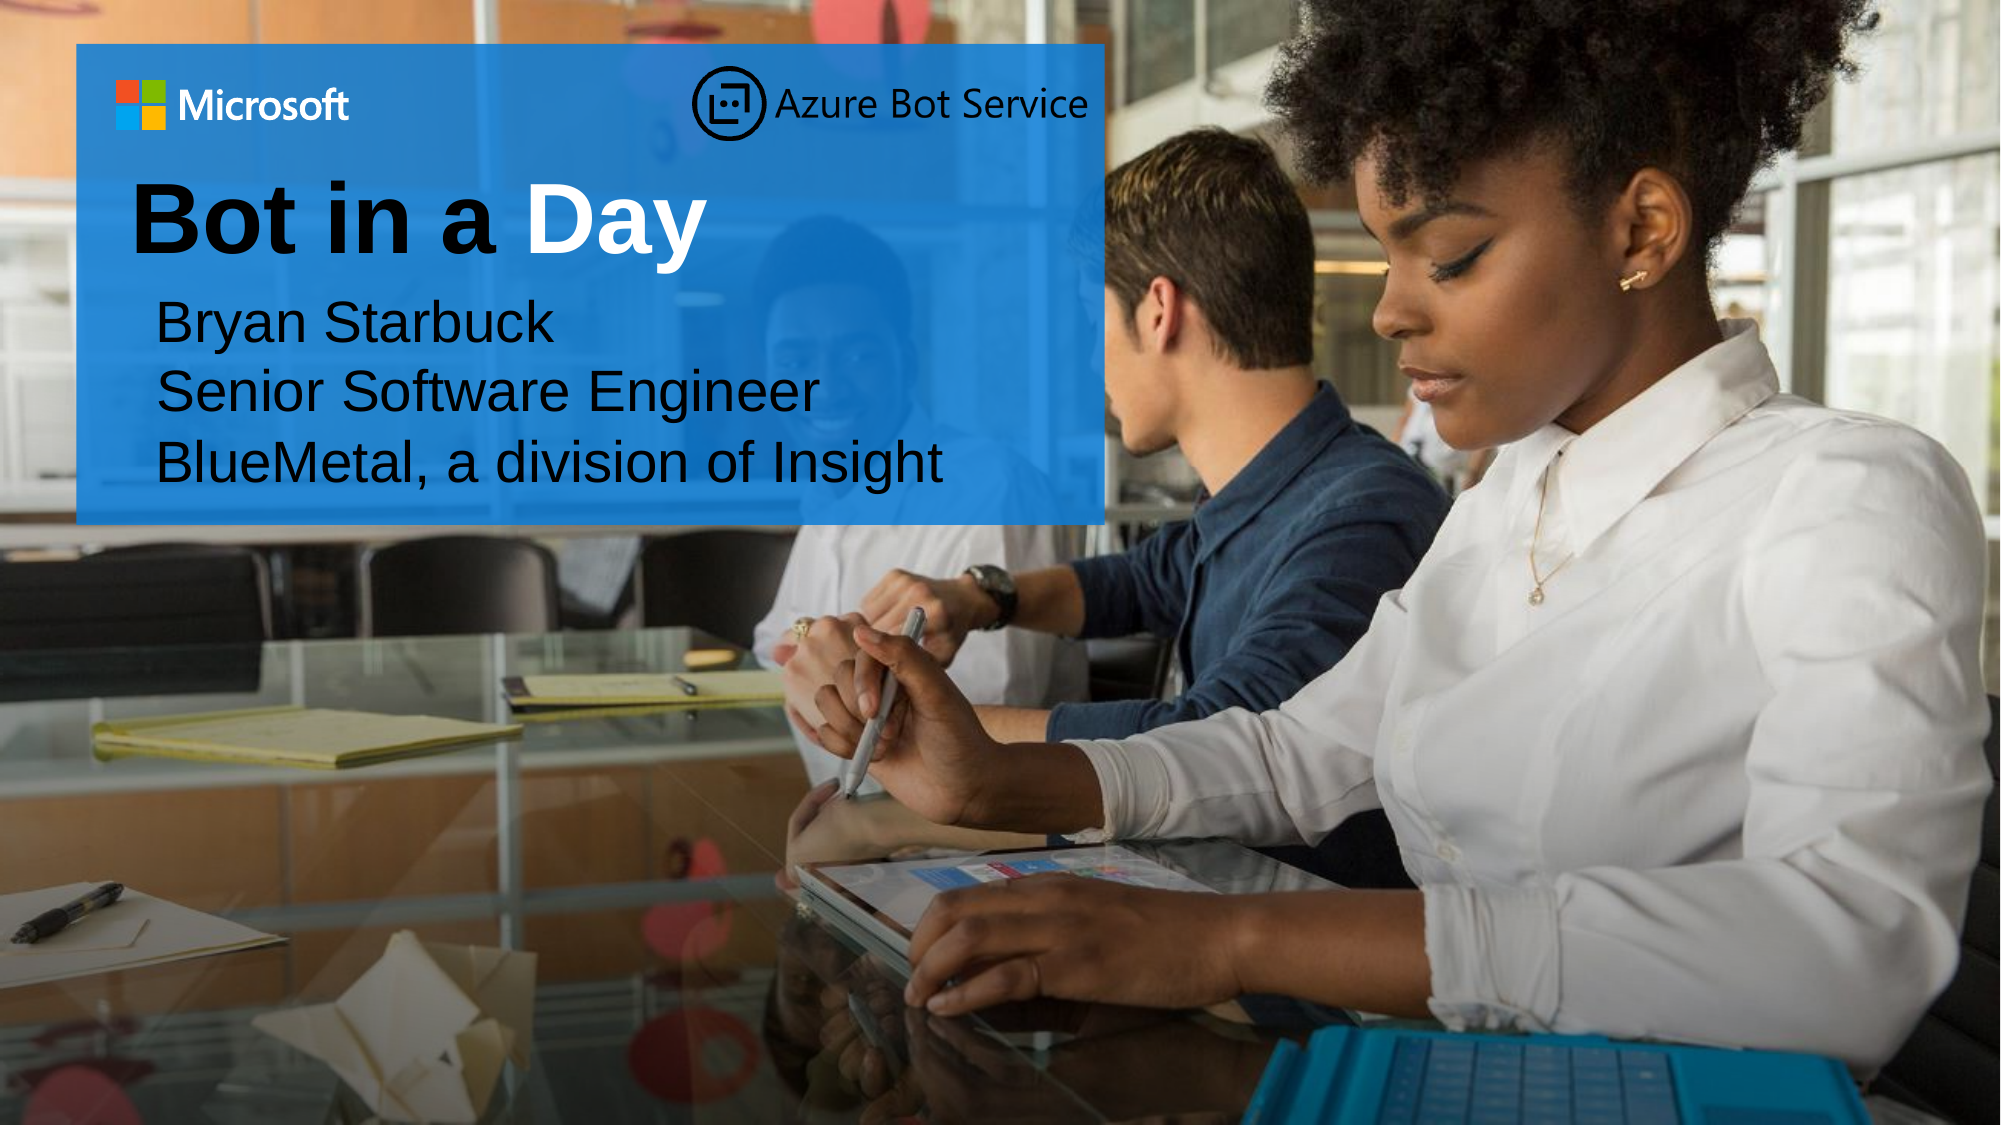

Bryan Starbuck
Senior Software Engineer
BlueMetal, a division of Insight